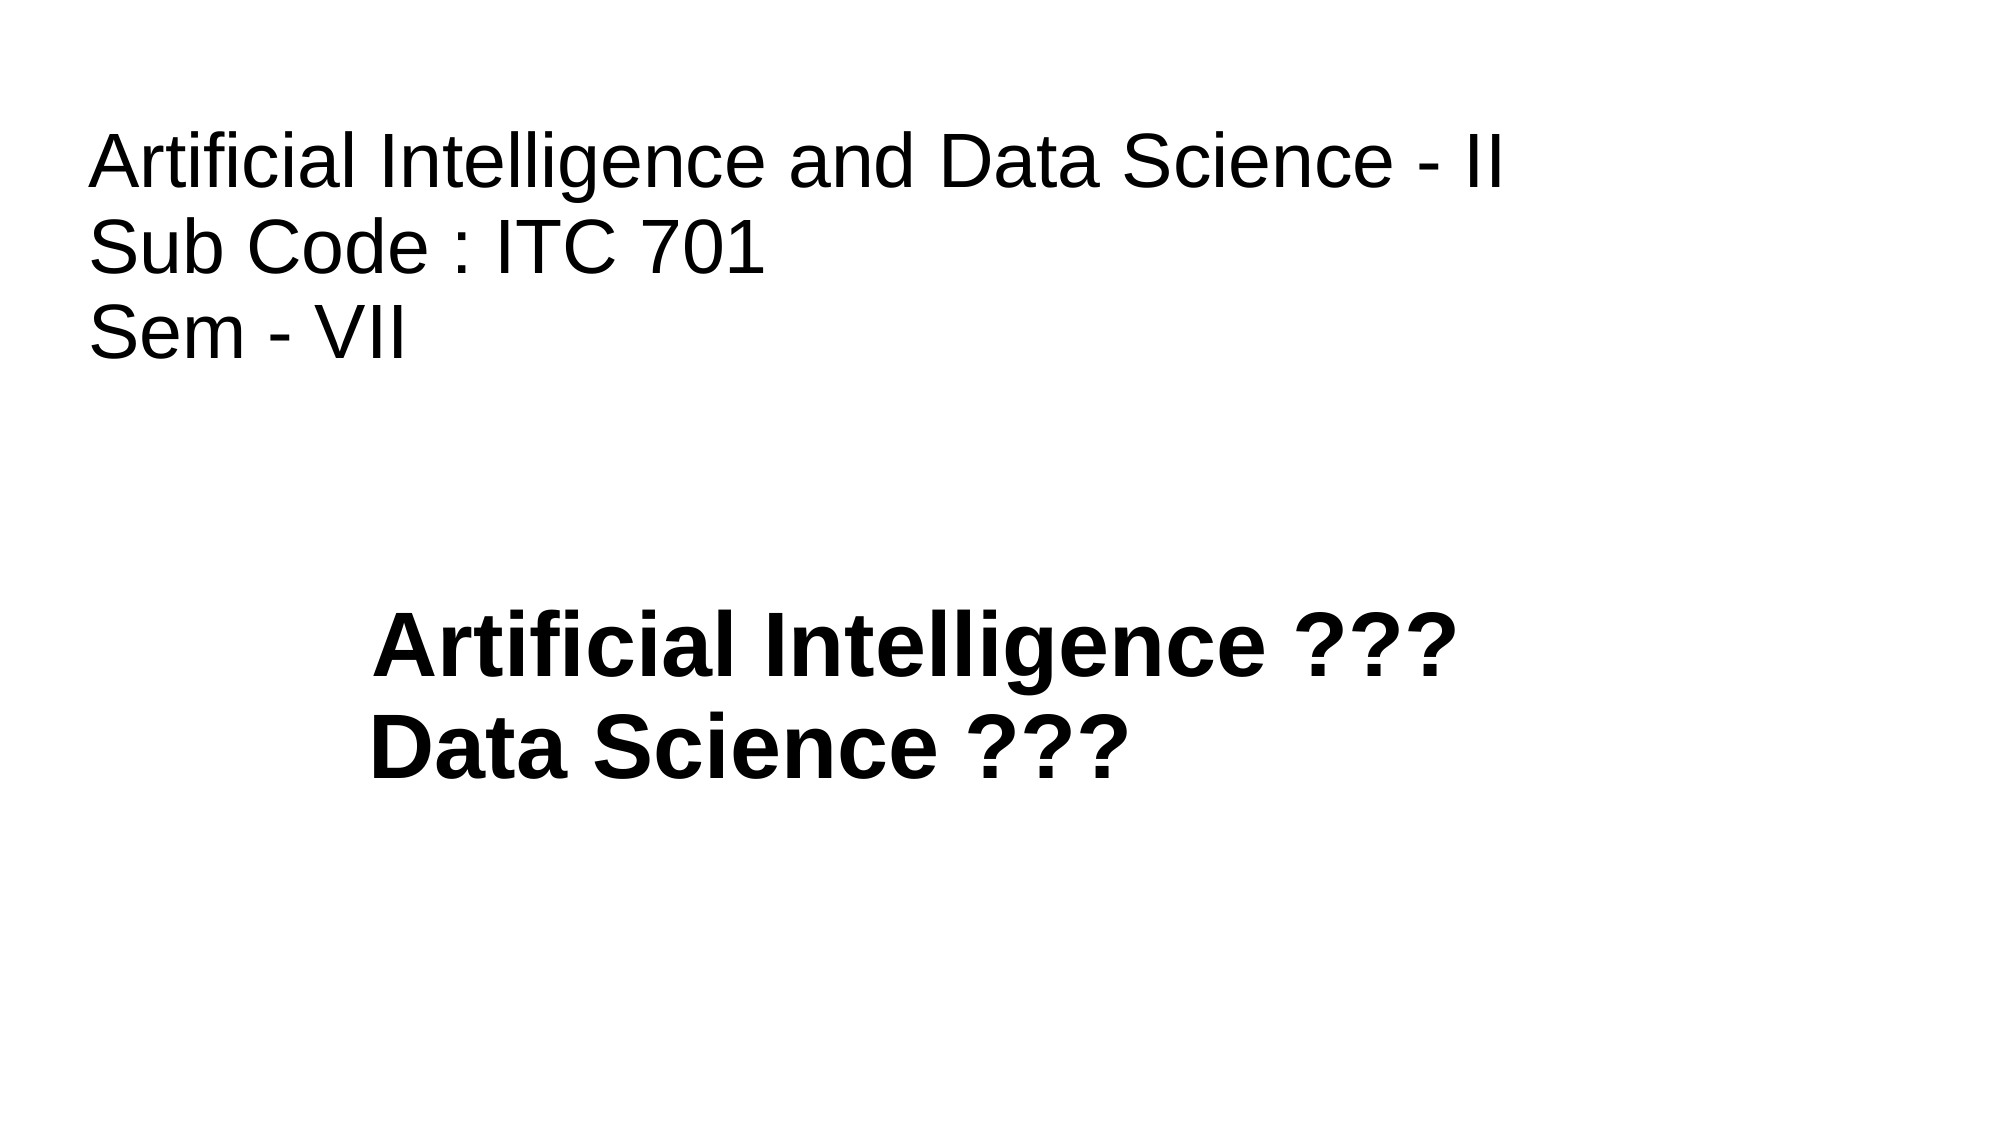

# Artificial Intelligence and Data Science - II
Sub Code : ITC 701
Sem - VII

             Artificial Intelligence ???
           Data Science ???